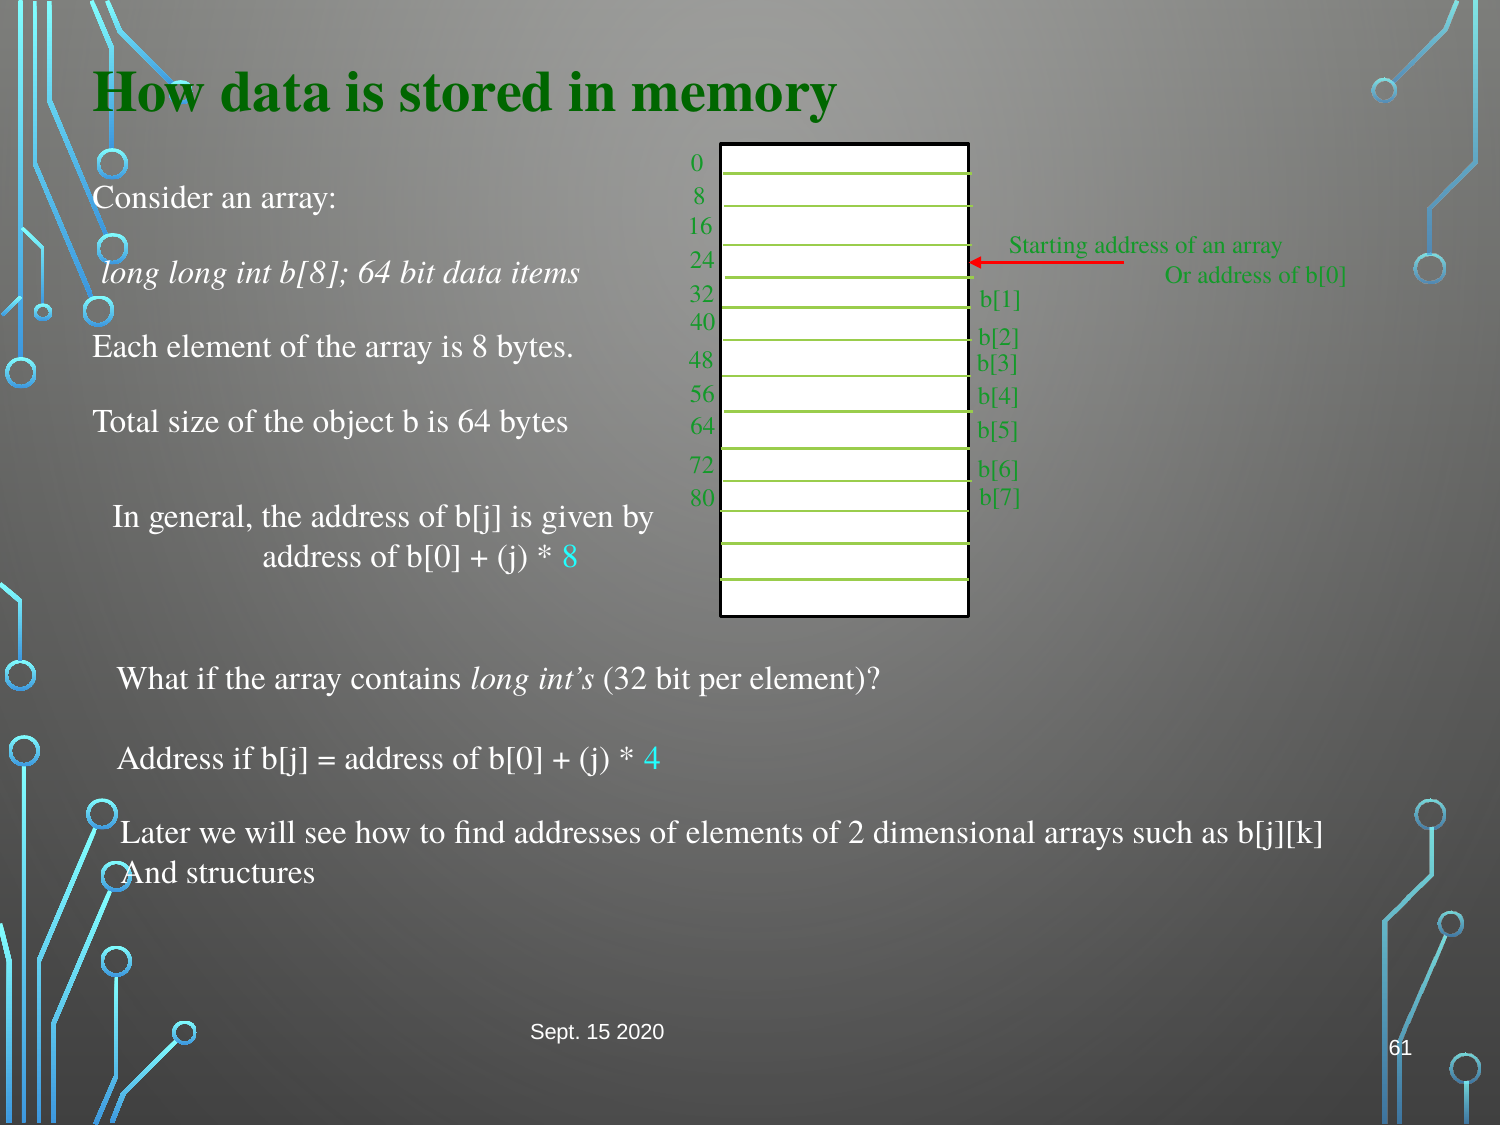

How data is stored in memory
0

8
16
Starting address of an array
	 Or address of b[0]
24
32
b[1]
40
b[2]
48
b[3]
56
b[4]
64
b[5]
72
b[6]
b[7]
80
Consider an array:
 long long int b[8]; 64 bit data items
Each element of the array is 8 bytes.
Total size of the object b is 64 bytes
In general, the address of b[j] is given by
	address of b[0] + (j) * 8
What if the array contains long int’s (32 bit per element)?

Address if b[j] = address of b[0] + (j) * 4
Later we will see how to find addresses of elements of 2 dimensional arrays such as b[j][k]
And structures
Sept. 15 2020
61